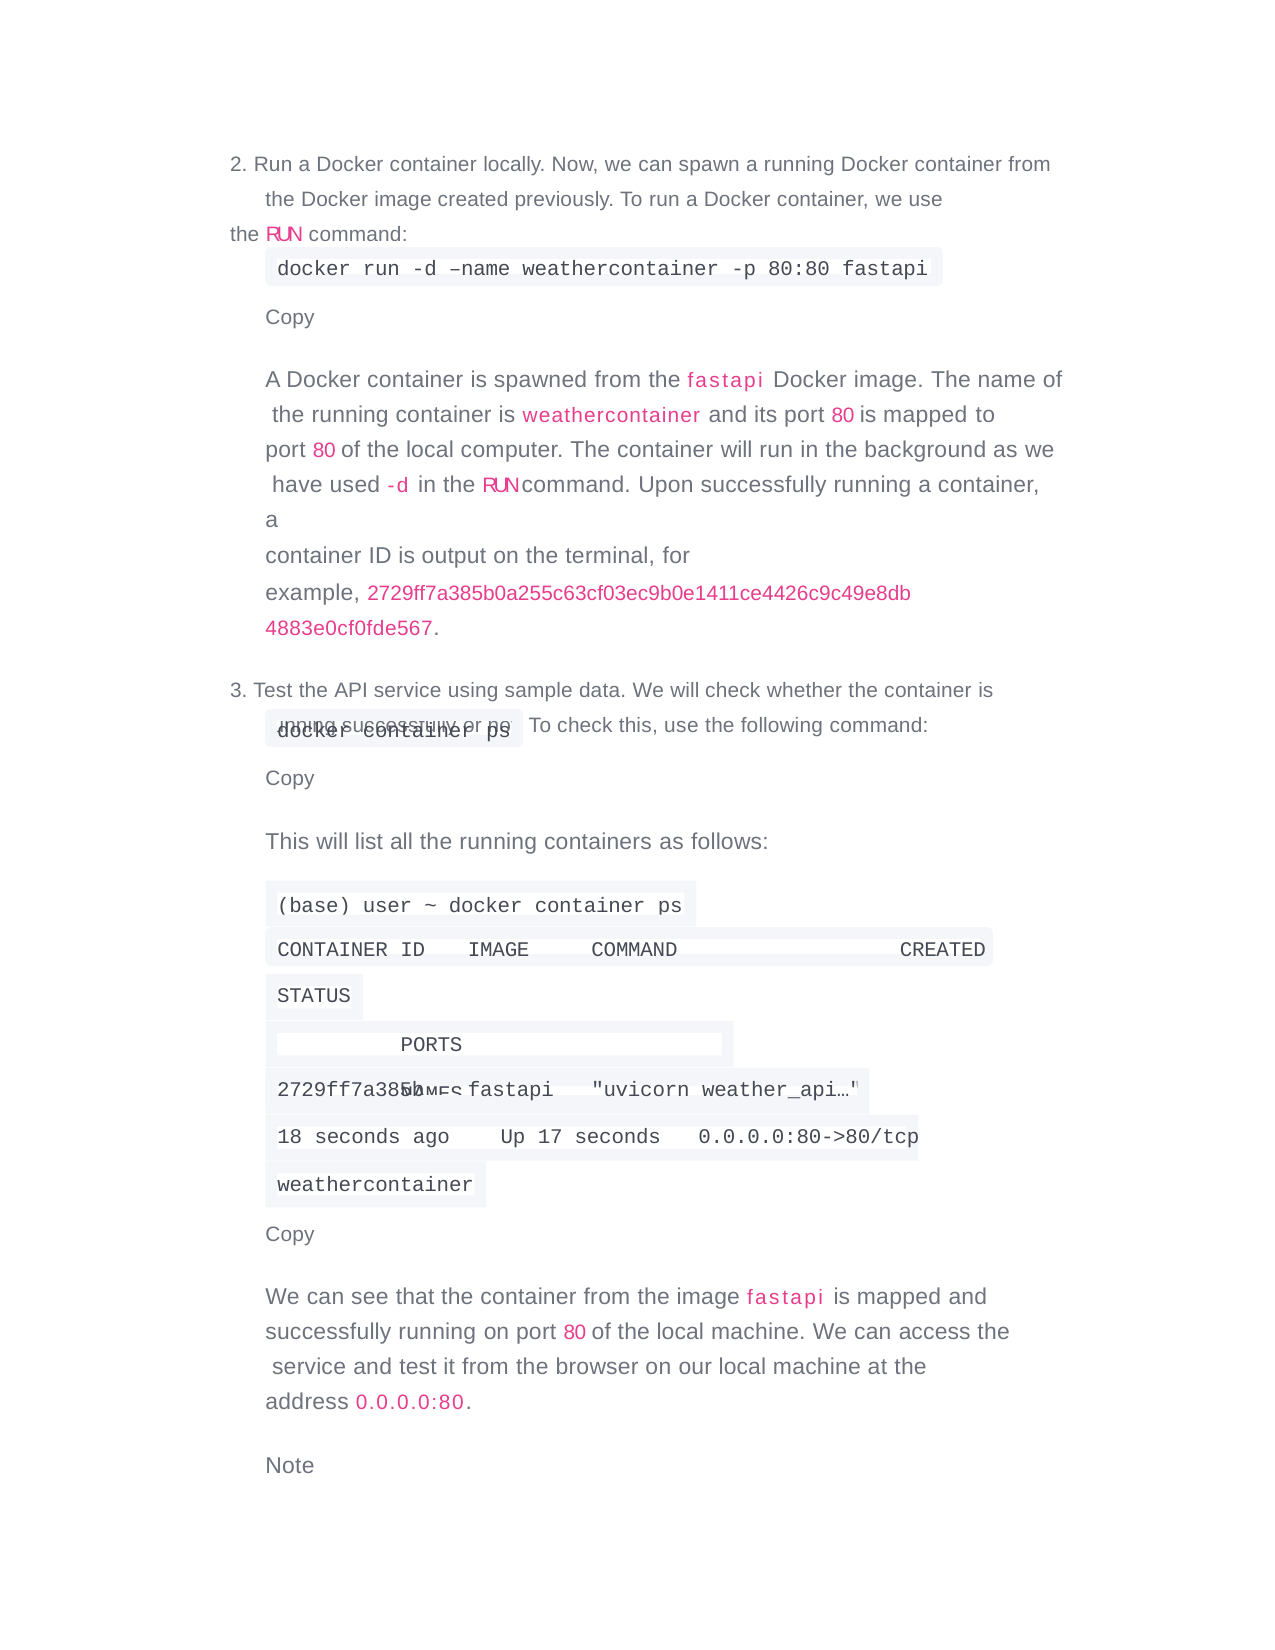

2. Run a Docker container locally. Now, we can spawn a running Docker container from  the Docker image created previously. To run a Docker container, we use
the RUN command:
docker run -d –name weathercontainer -p 80:80 fastapi
Copy

A Docker container is spawned from the fastapi Docker image. The name of  the running container is weathercontainer and its port 80 is mapped to
port 80 of the local computer. The container will run in the background as we  have used -d in the RUN command. Upon successfully running a container, a
container ID is output on the terminal, for
example, 2729ff7a385b0a255c63cf03ec9b0e1411ce4426c9c49e8db  4883e0cf0fde567.

3. Test the API service using sample data. We will check whether the container is  running successfully or not. To check this, use the following command:
docker container ps
Copy

This will list all the running containers as follows:

(base) user ~ docker container ps

CONTAINER ID	IMAGE	COMMAND	CREATED

STATUS

PORTS	NAMES

2729ff7a385b	fastapi	"uvicorn weather_api…"
18 seconds ago	Up 17 seconds	0.0.0.0:80->80/tcp

weathercontainer

Copy

We can see that the container from the image fastapi is mapped and  successfully running on port 80 of the local machine. We can access the  service and test it from the browser on our local machine at the
address 0.0.0.0:80.

Note